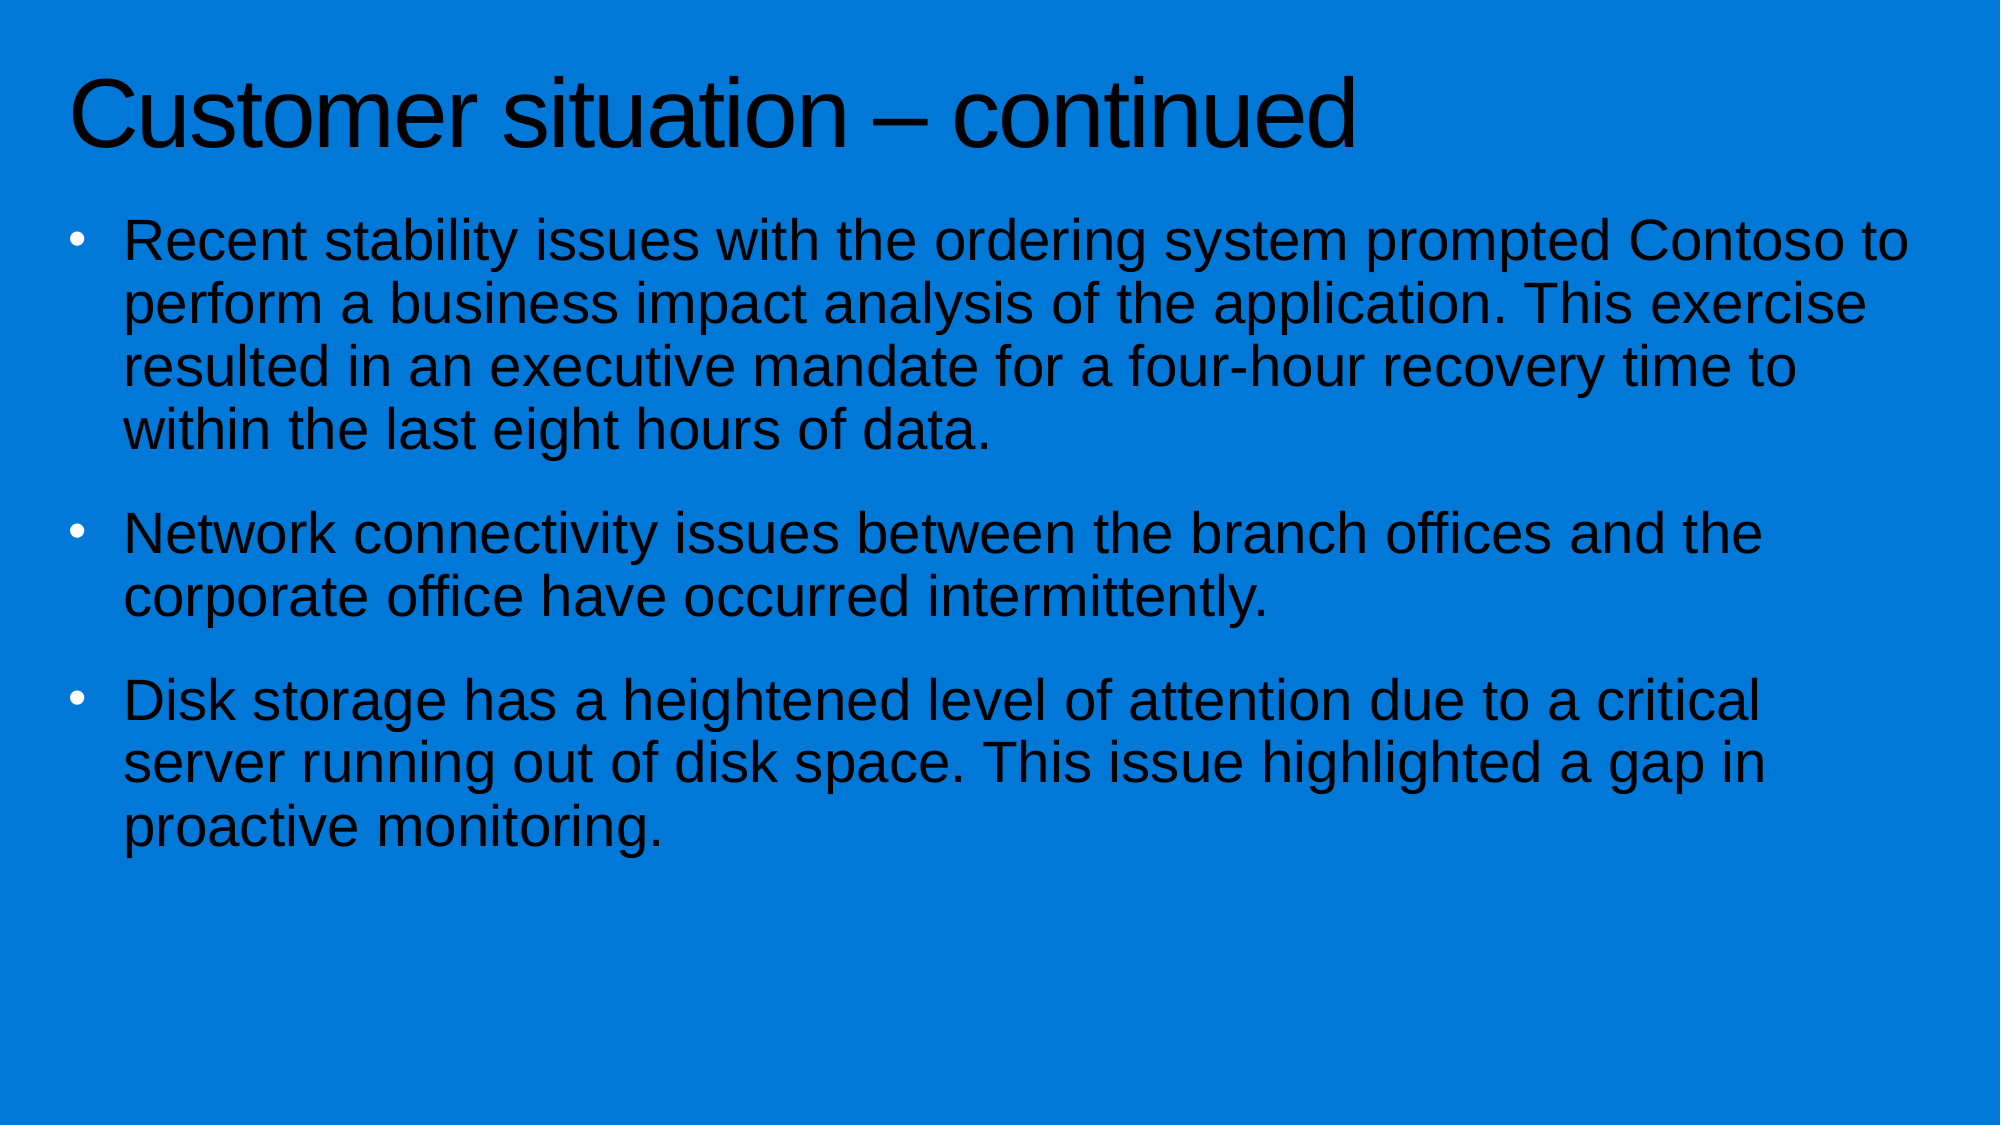

# Customer situation – continued
Recent stability issues with the ordering system prompted Contoso to perform a business impact analysis of the application. This exercise resulted in an executive mandate for a four-hour recovery time to within the last eight hours of data.

Network connectivity issues between the branch offices and the corporate office have occurred intermittently.

Disk storage has a heightened level of attention due to a critical server running out of disk space. This issue highlighted a gap in proactive monitoring.